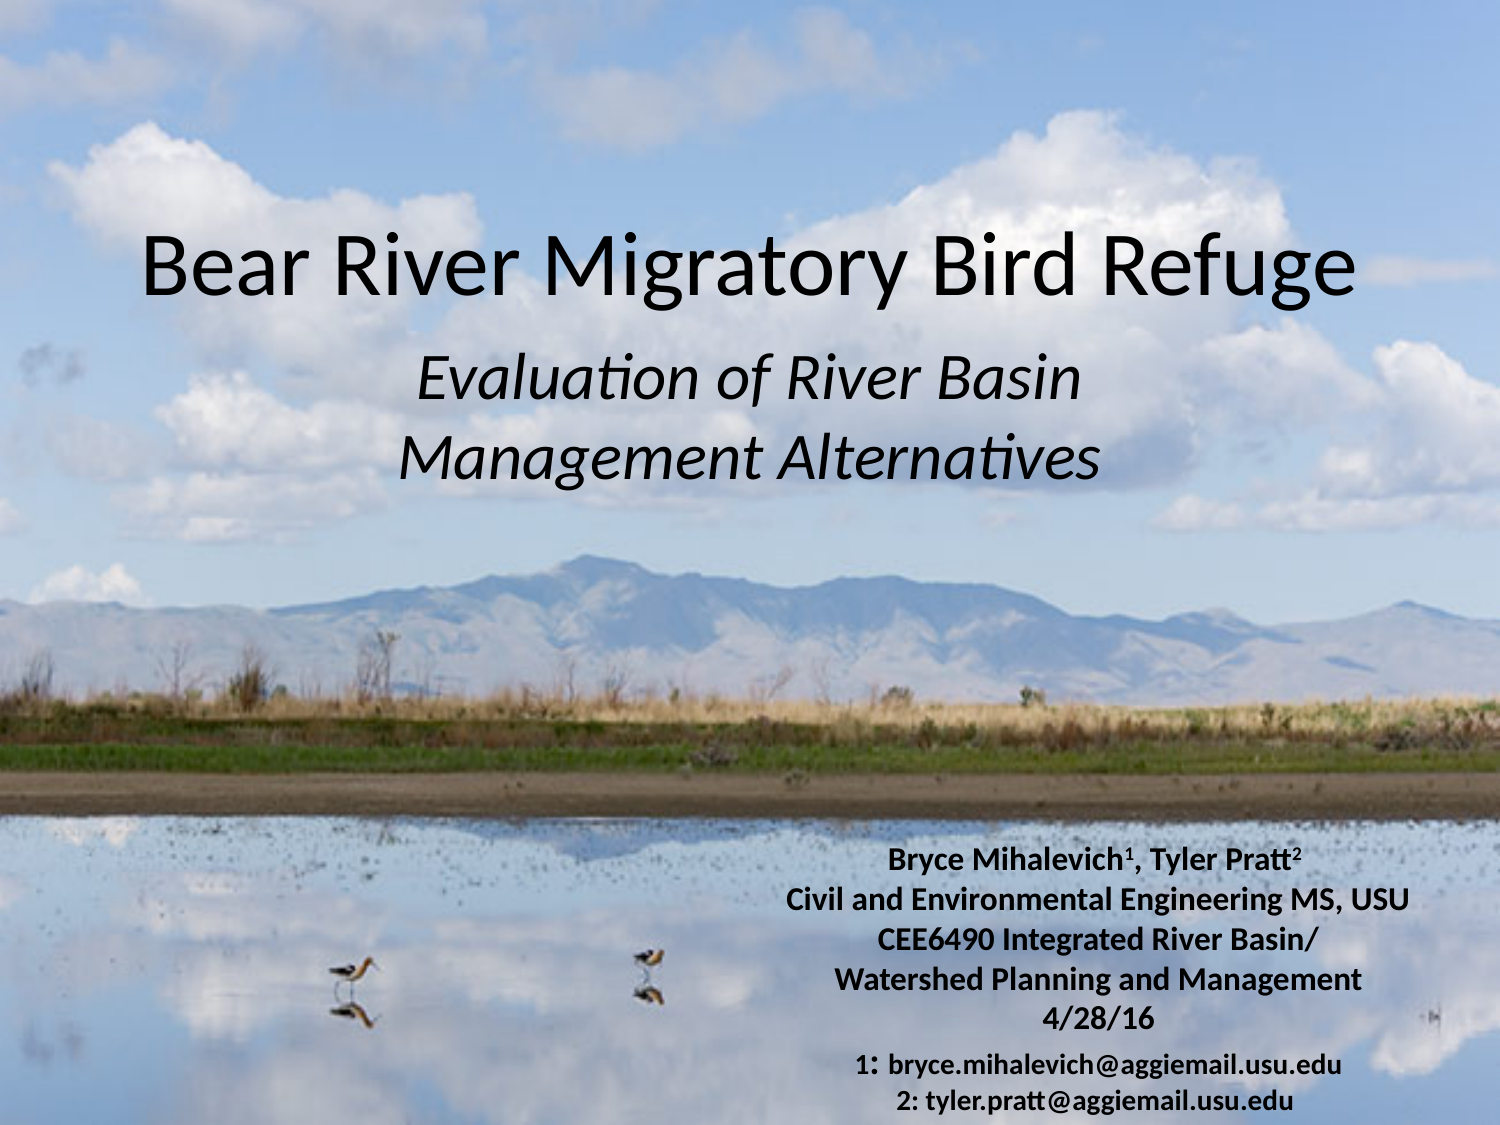

# Bear River Migratory Bird Refuge
Evaluation of River Basin Management Alternatives
Bryce Mihalevich1, Tyler Pratt2
Civil and Environmental Engineering MS, USU
CEE6490 Integrated River Basin/
Watershed Planning and Management
4/28/16
1: bryce.mihalevich@aggiemail.usu.edu
2: tyler.pratt@aggiemail.usu.edu